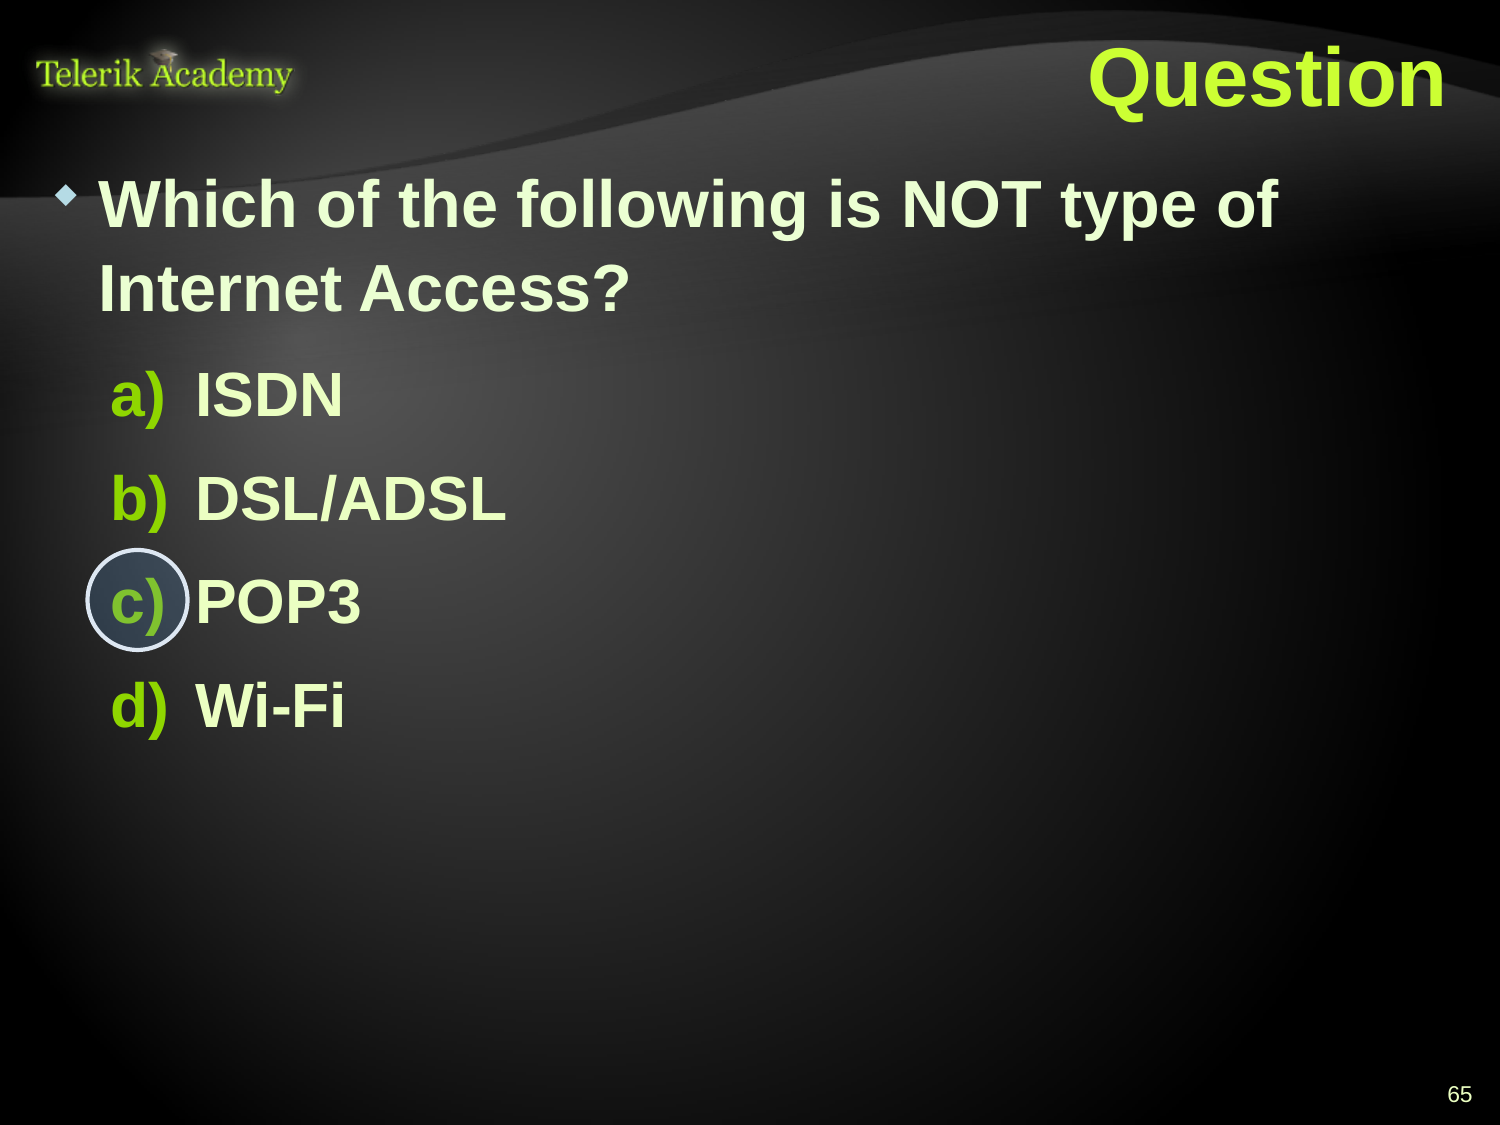

# Question
Which of the following is NOT type of Internet Access?
ISDN
DSL/ADSL
POP3
Wi-Fi

65